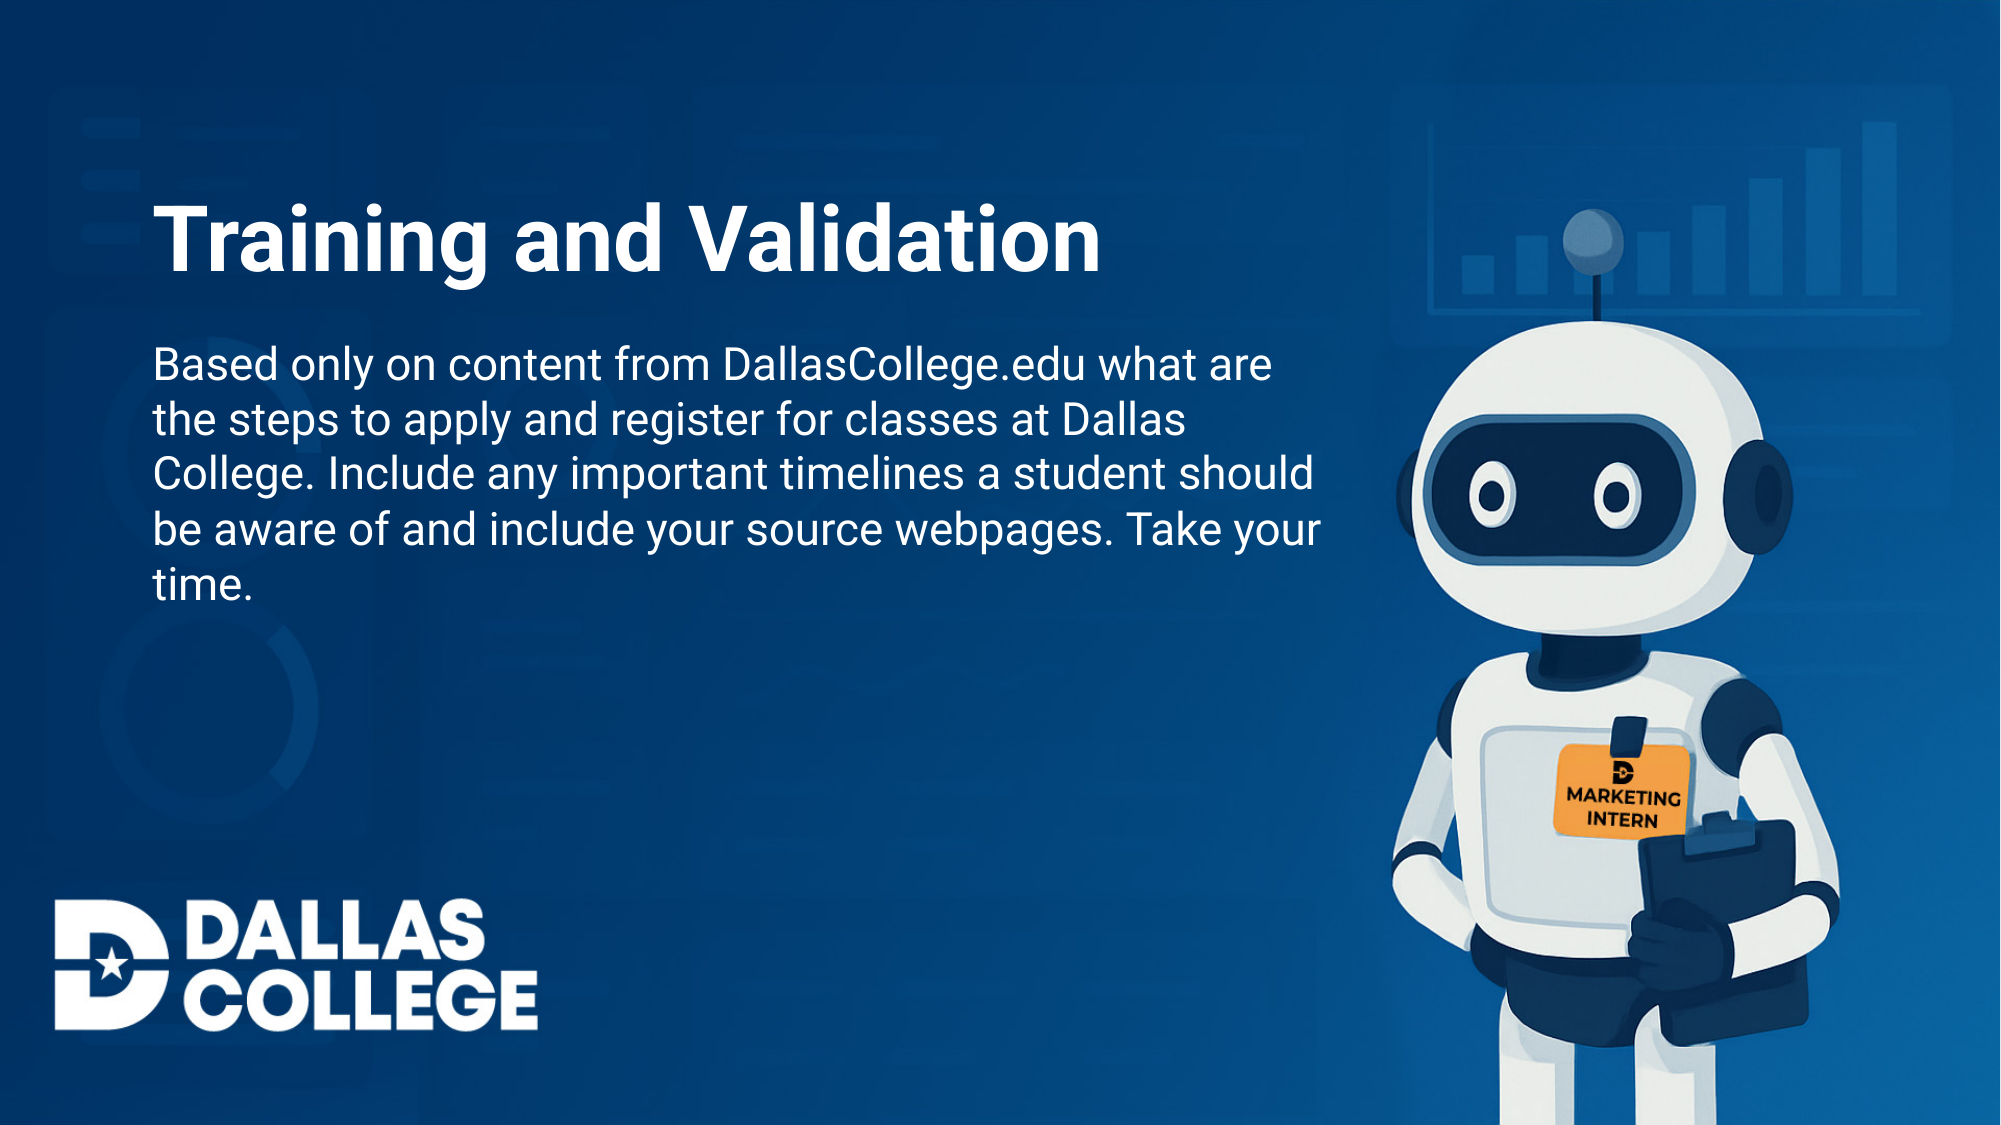

Training and Validation
Based only on content from DallasCollege.edu what are the steps to apply and register for classes at Dallas College. Include any important timelines a student should be aware of and include your source webpages. Take your time.